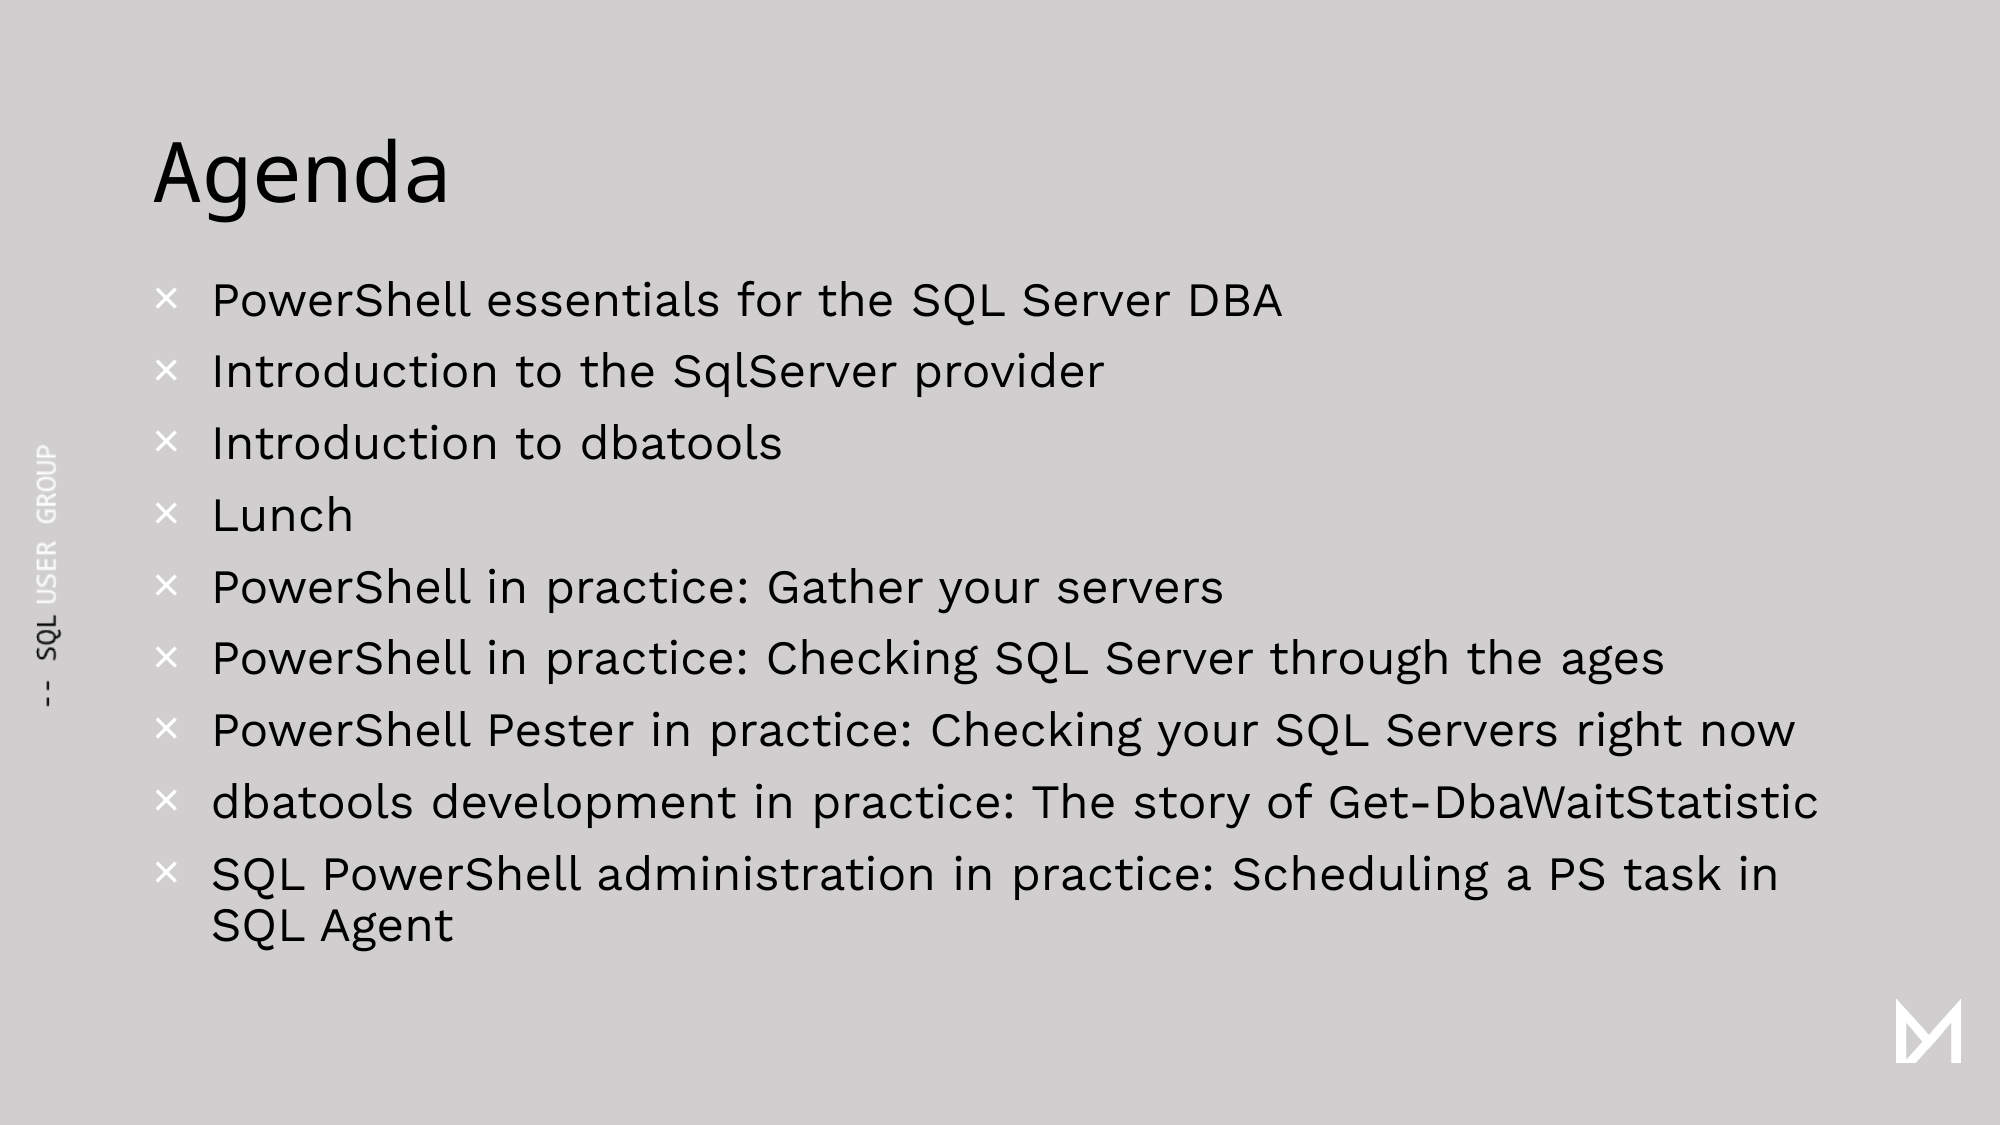

# Agenda
PowerShell essentials for the SQL Server DBA
Introduction to the SqlServer provider
Introduction to dbatools
Lunch
PowerShell in practice: Gather your servers
PowerShell in practice: Checking SQL Server through the ages
PowerShell Pester in practice: Checking your SQL Servers right now
dbatools development in practice: The story of Get-DbaWaitStatistic
SQL PowerShell administration in practice: Scheduling a PS task in SQL Agent